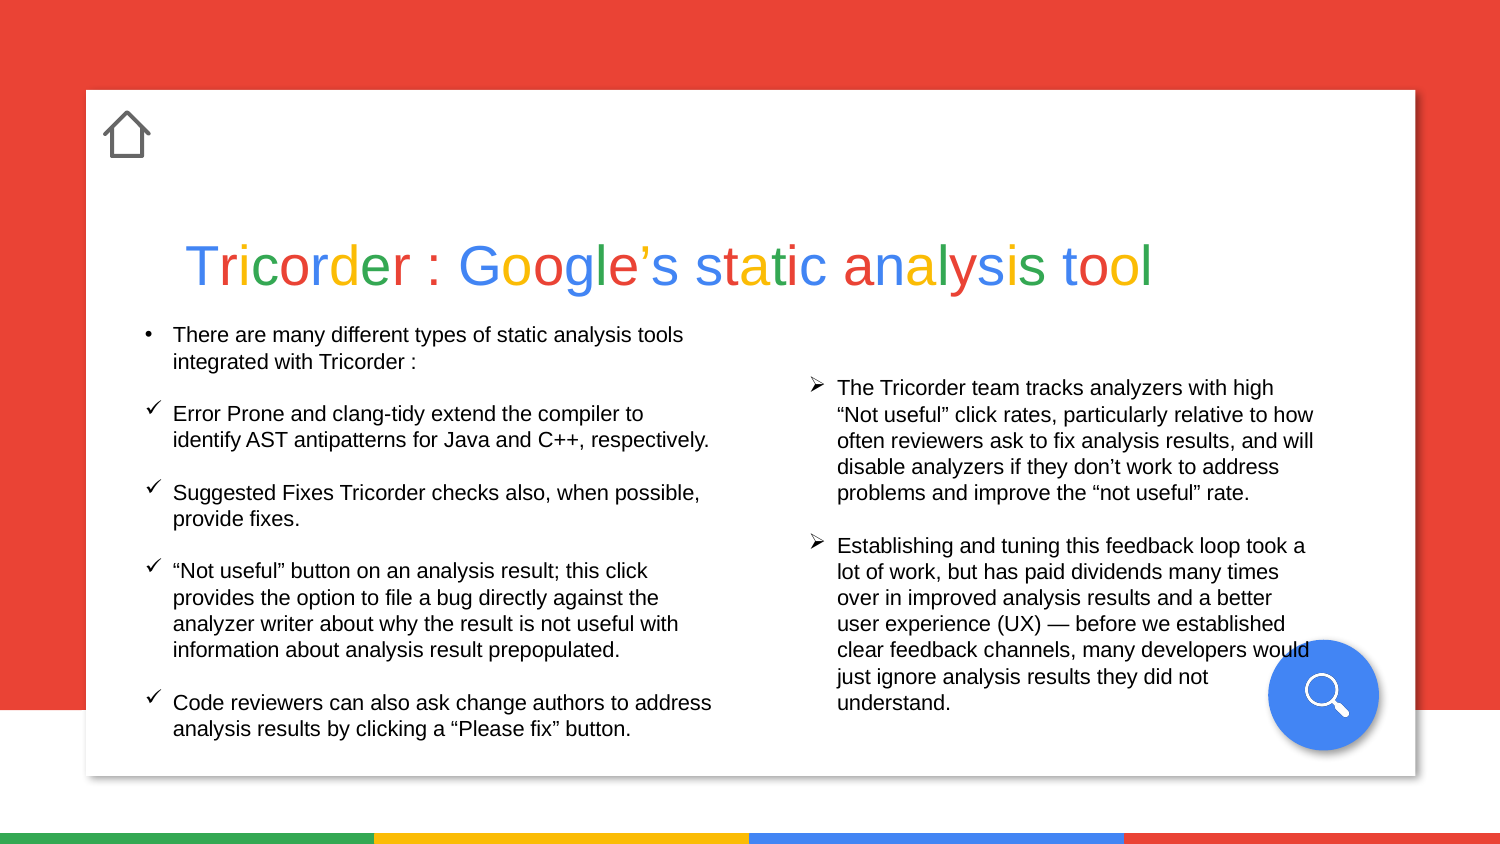

Tricorder : Google’s static analysis tool
There are many different types of static analysis tools integrated with Tricorder :

Error Prone and clang-tidy extend the compiler to identify AST antipatterns for Java and C++, respectively.

Suggested Fixes Tricorder checks also, when possible, provide fixes.

“Not useful” button on an analysis result; this click provides the option to file a bug directly against the analyzer writer about why the result is not useful with information about analysis result prepopulated.

Code reviewers can also ask change authors to address analysis results by clicking a “Please fix” button.
The Tricorder team tracks analyzers with high “Not useful” click rates, particularly relative to how often reviewers ask to fix analysis results, and will disable analyzers if they don’t work to address problems and improve the “not useful” rate.

Establishing and tuning this feedback loop took a lot of work, but has paid dividends many times over in improved analysis results and a better user experience (UX) — before we established clear feedback channels, many developers would just ignore analysis results they did not understand.